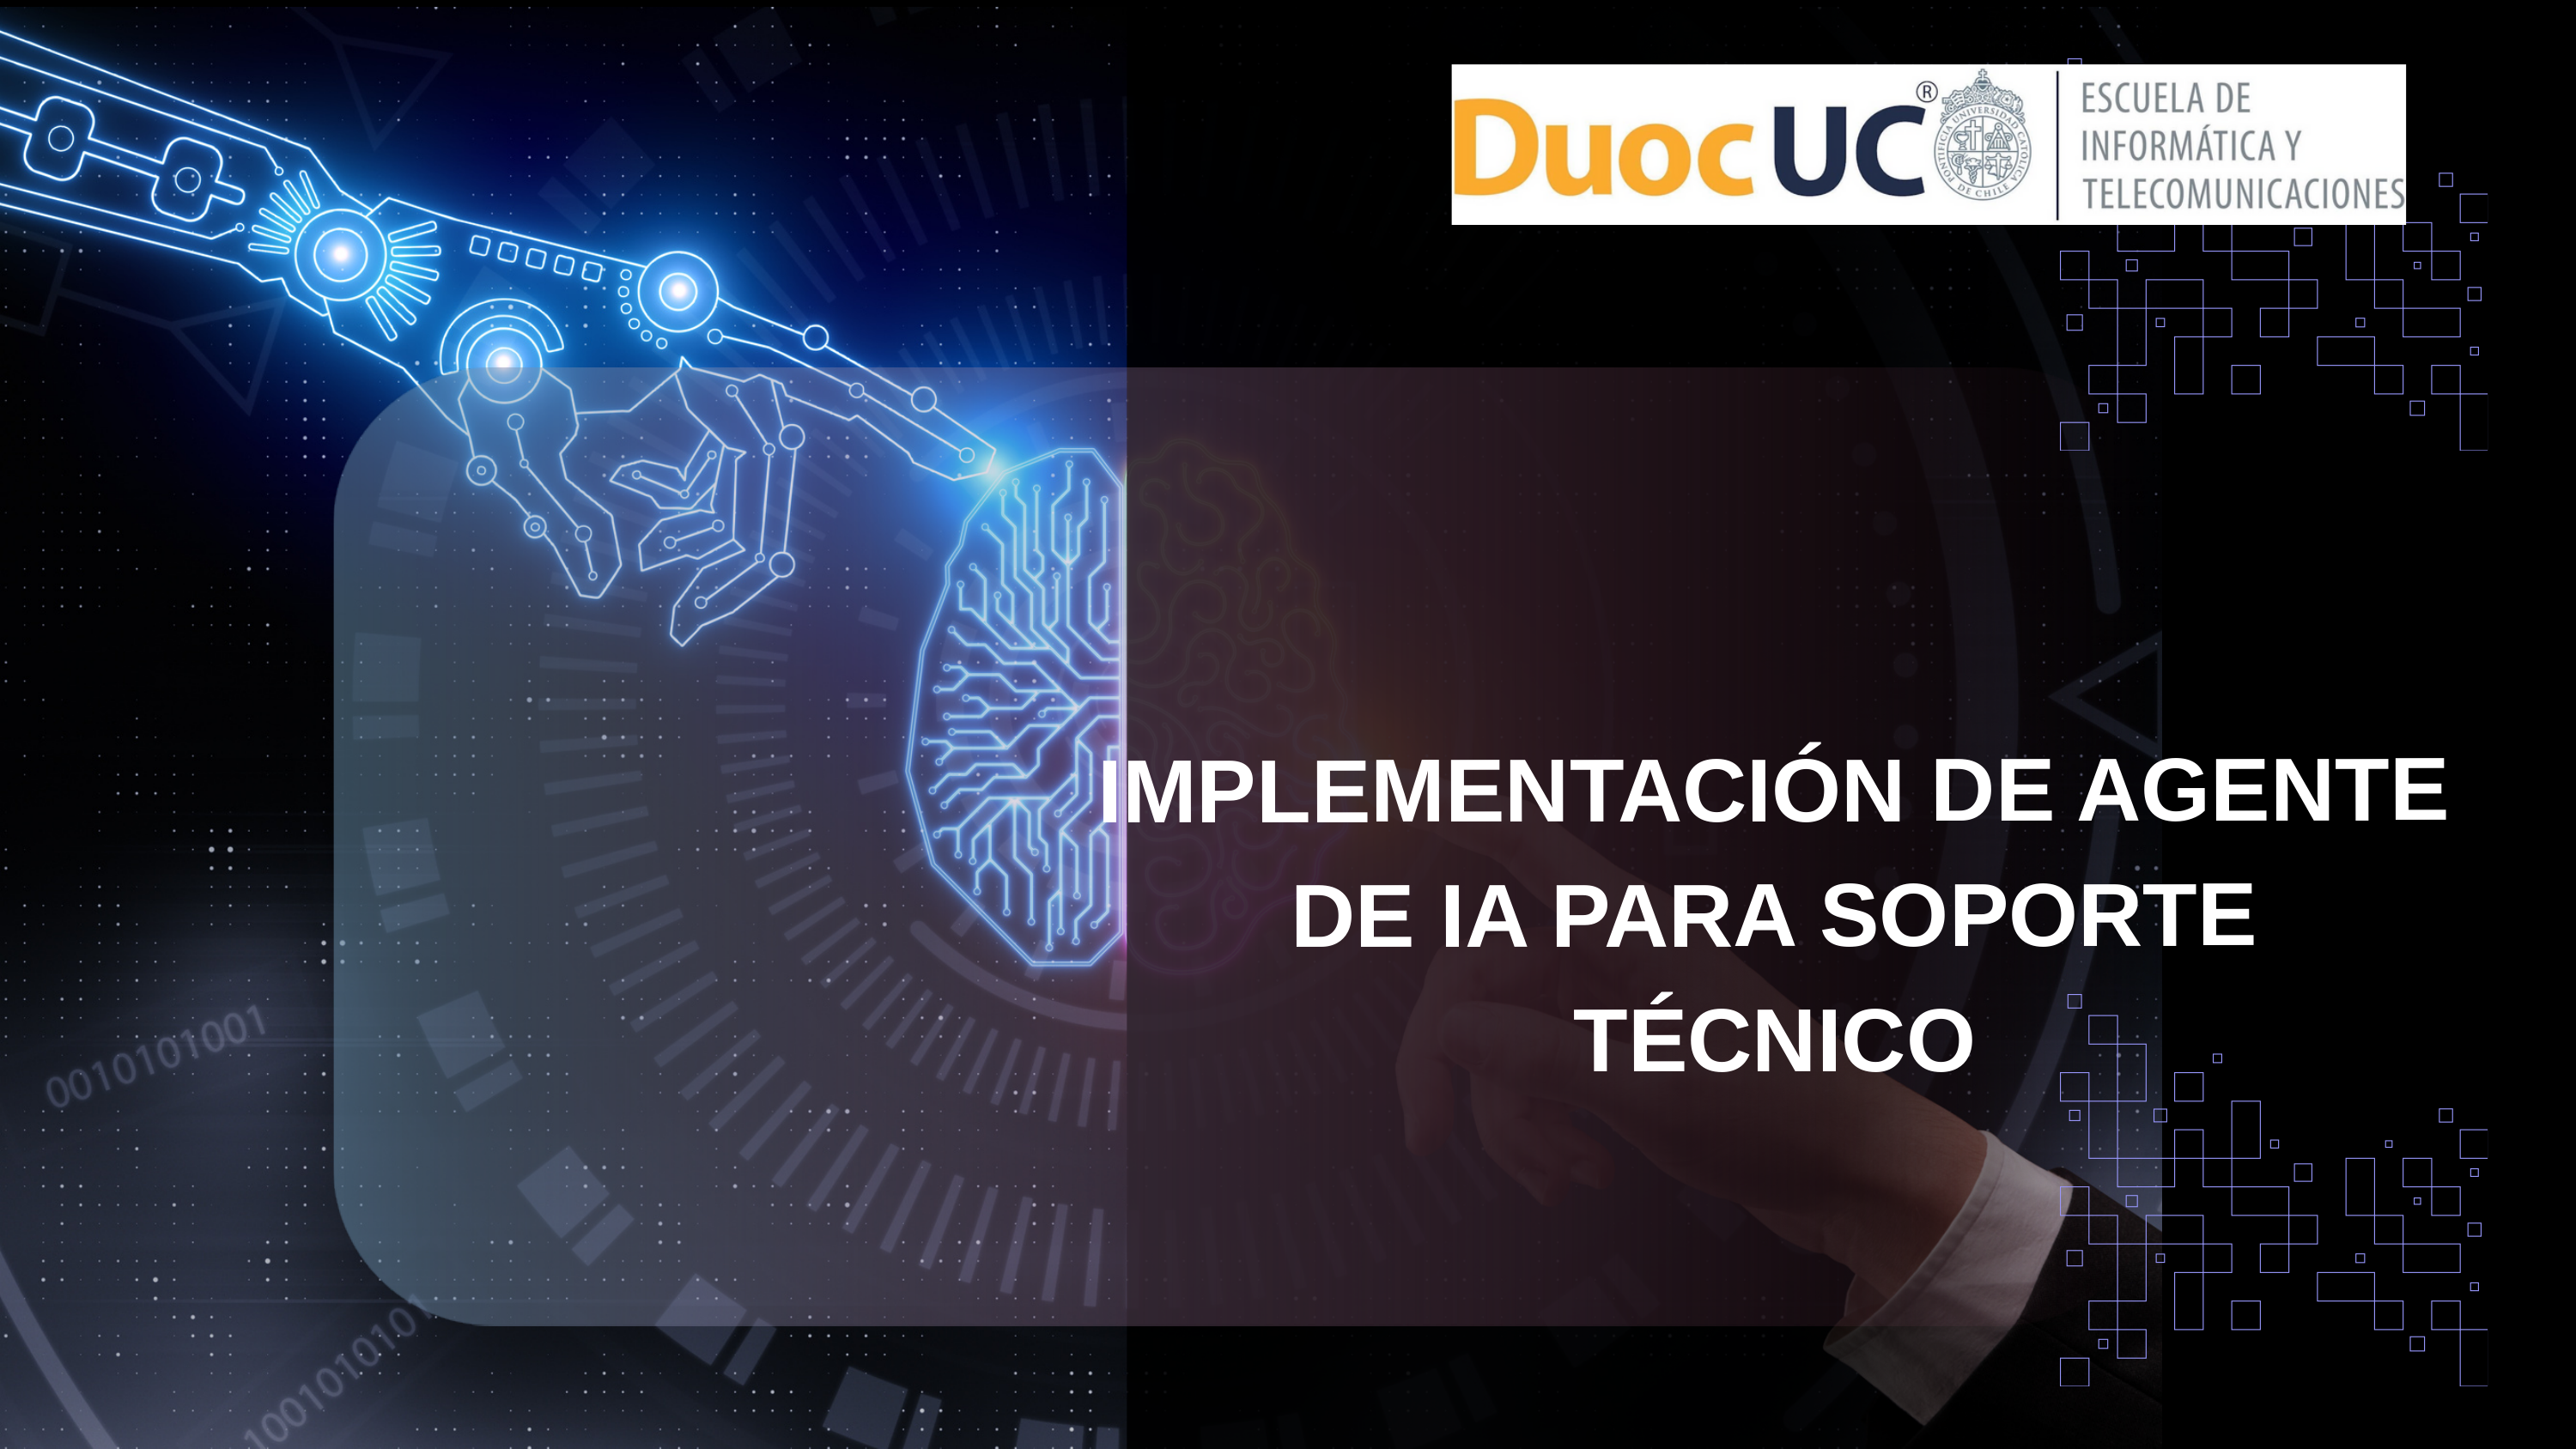

IMPLEMENTACIÓN DE AGENTE DE IA PARA SOPORTE TÉCNICO